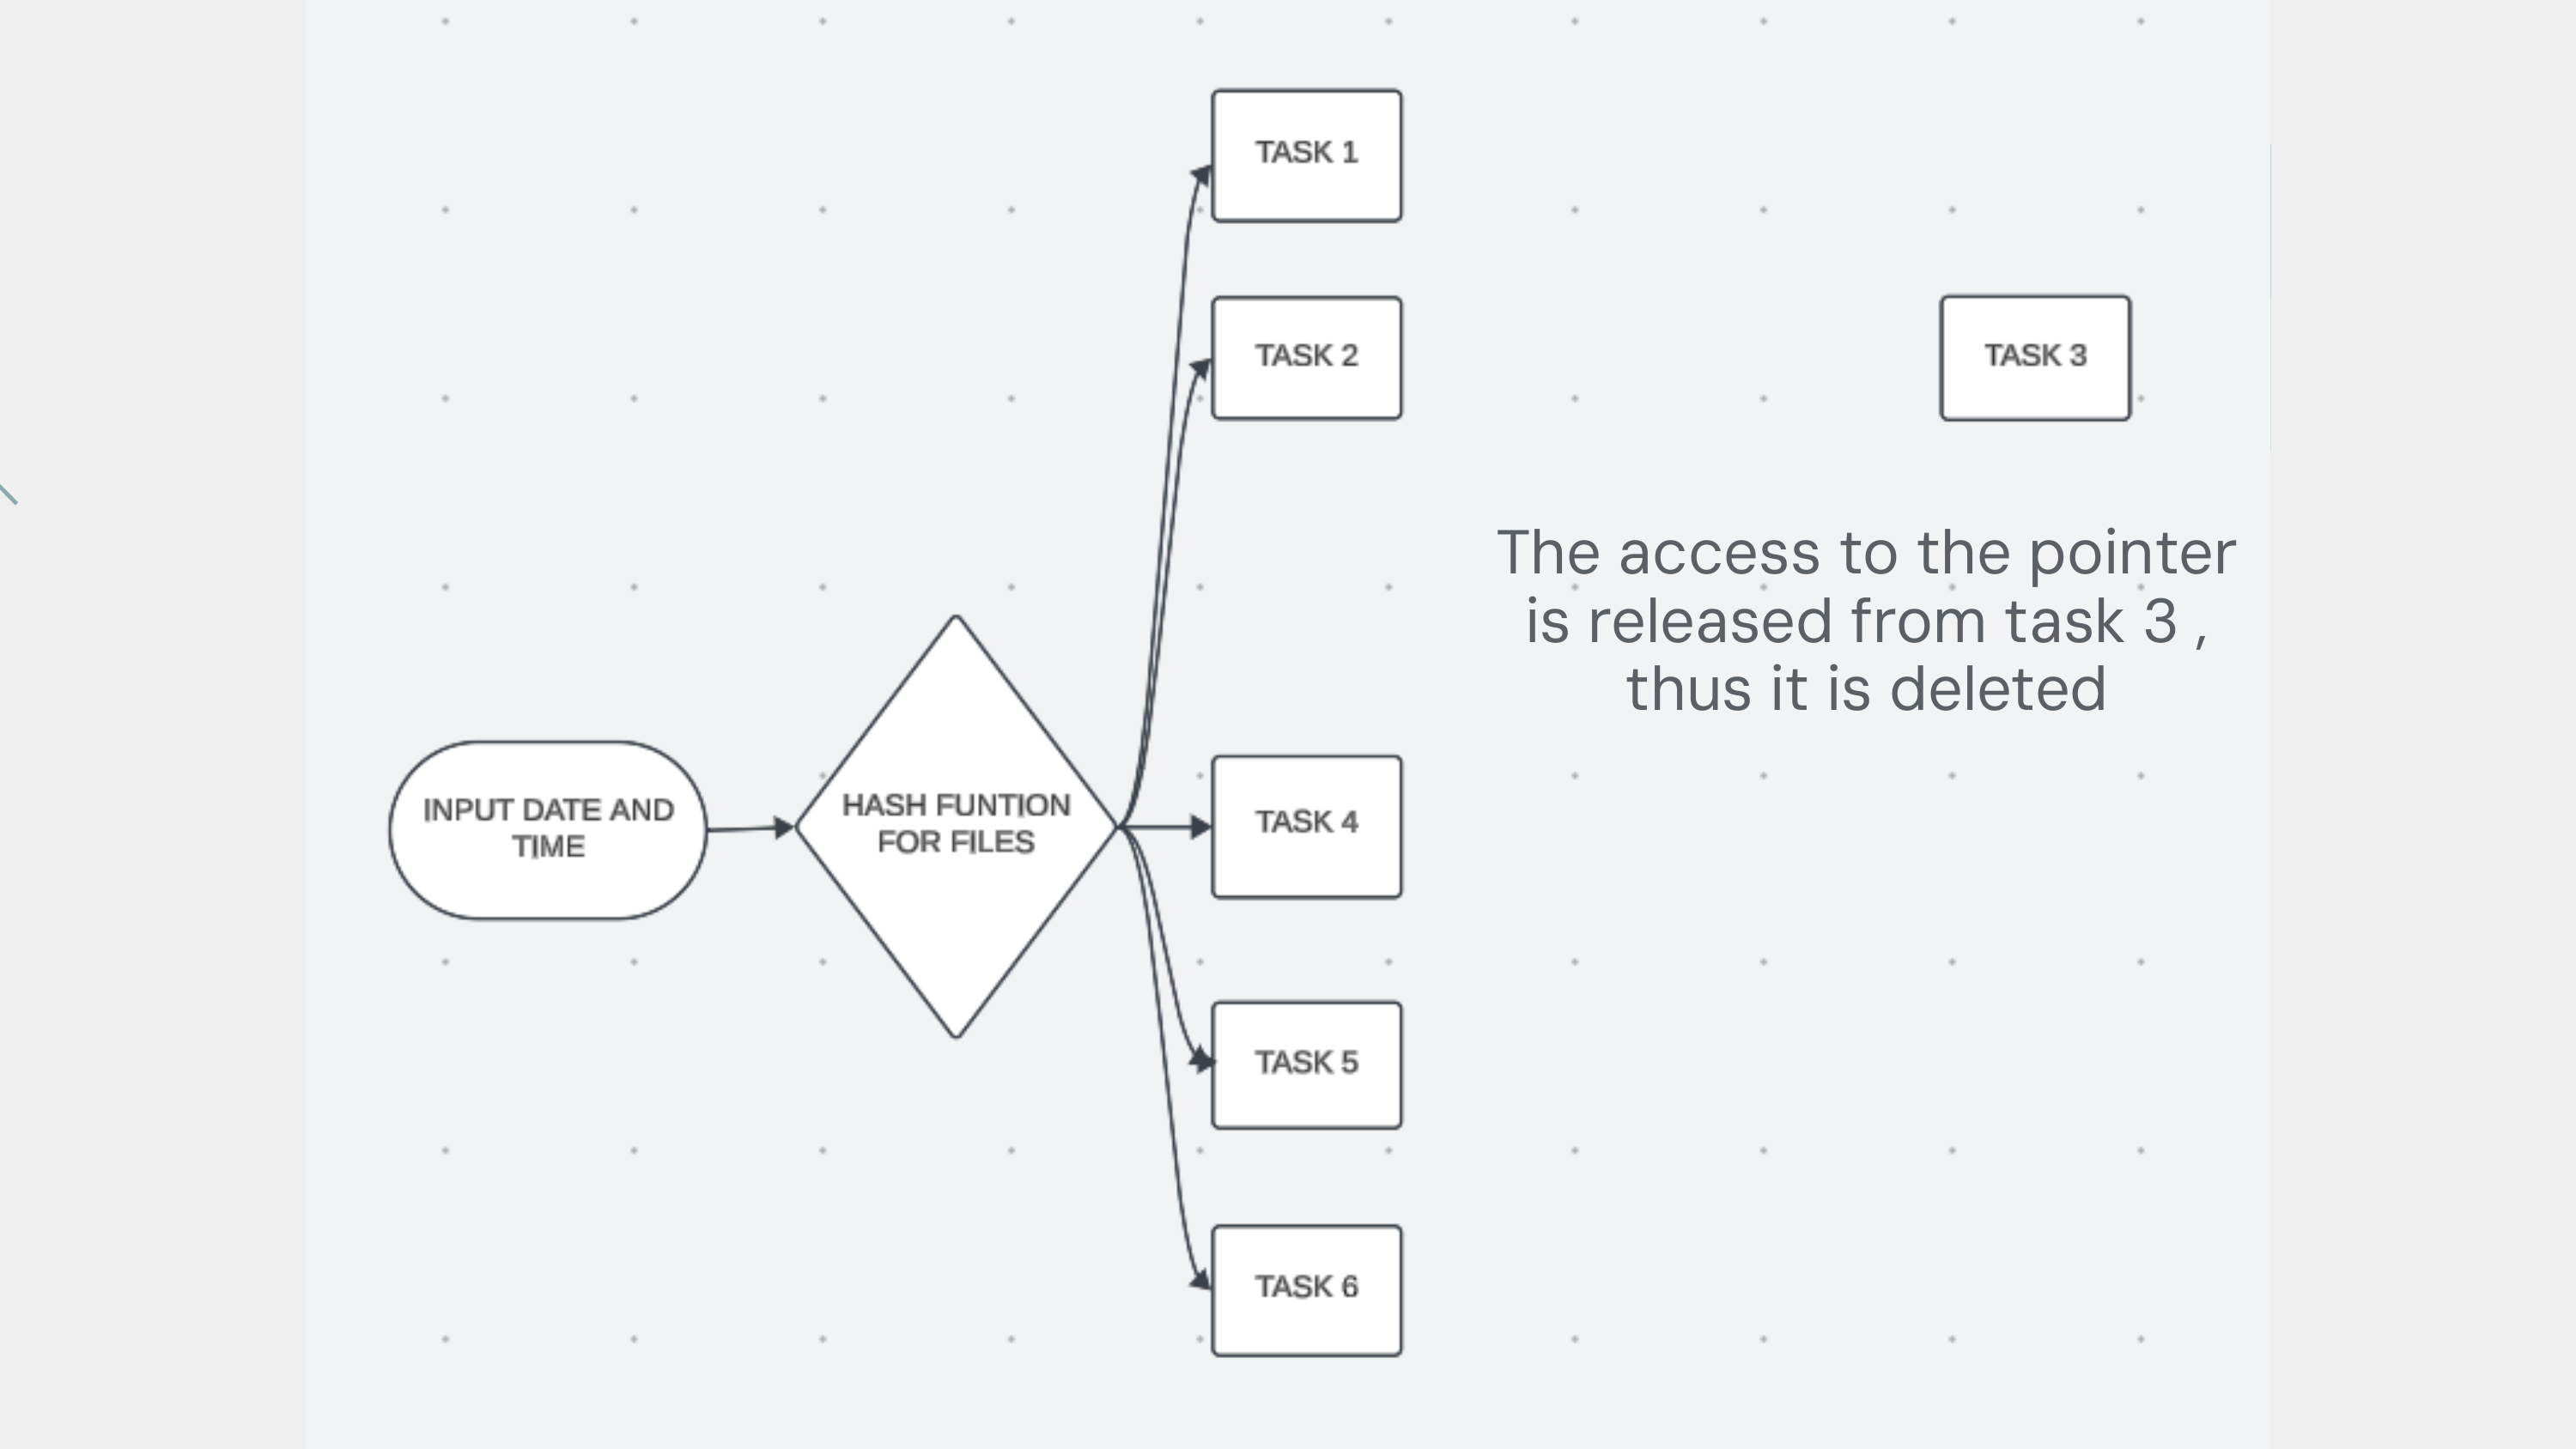

The access to the pointer is released from task 3 , thus it is deleted